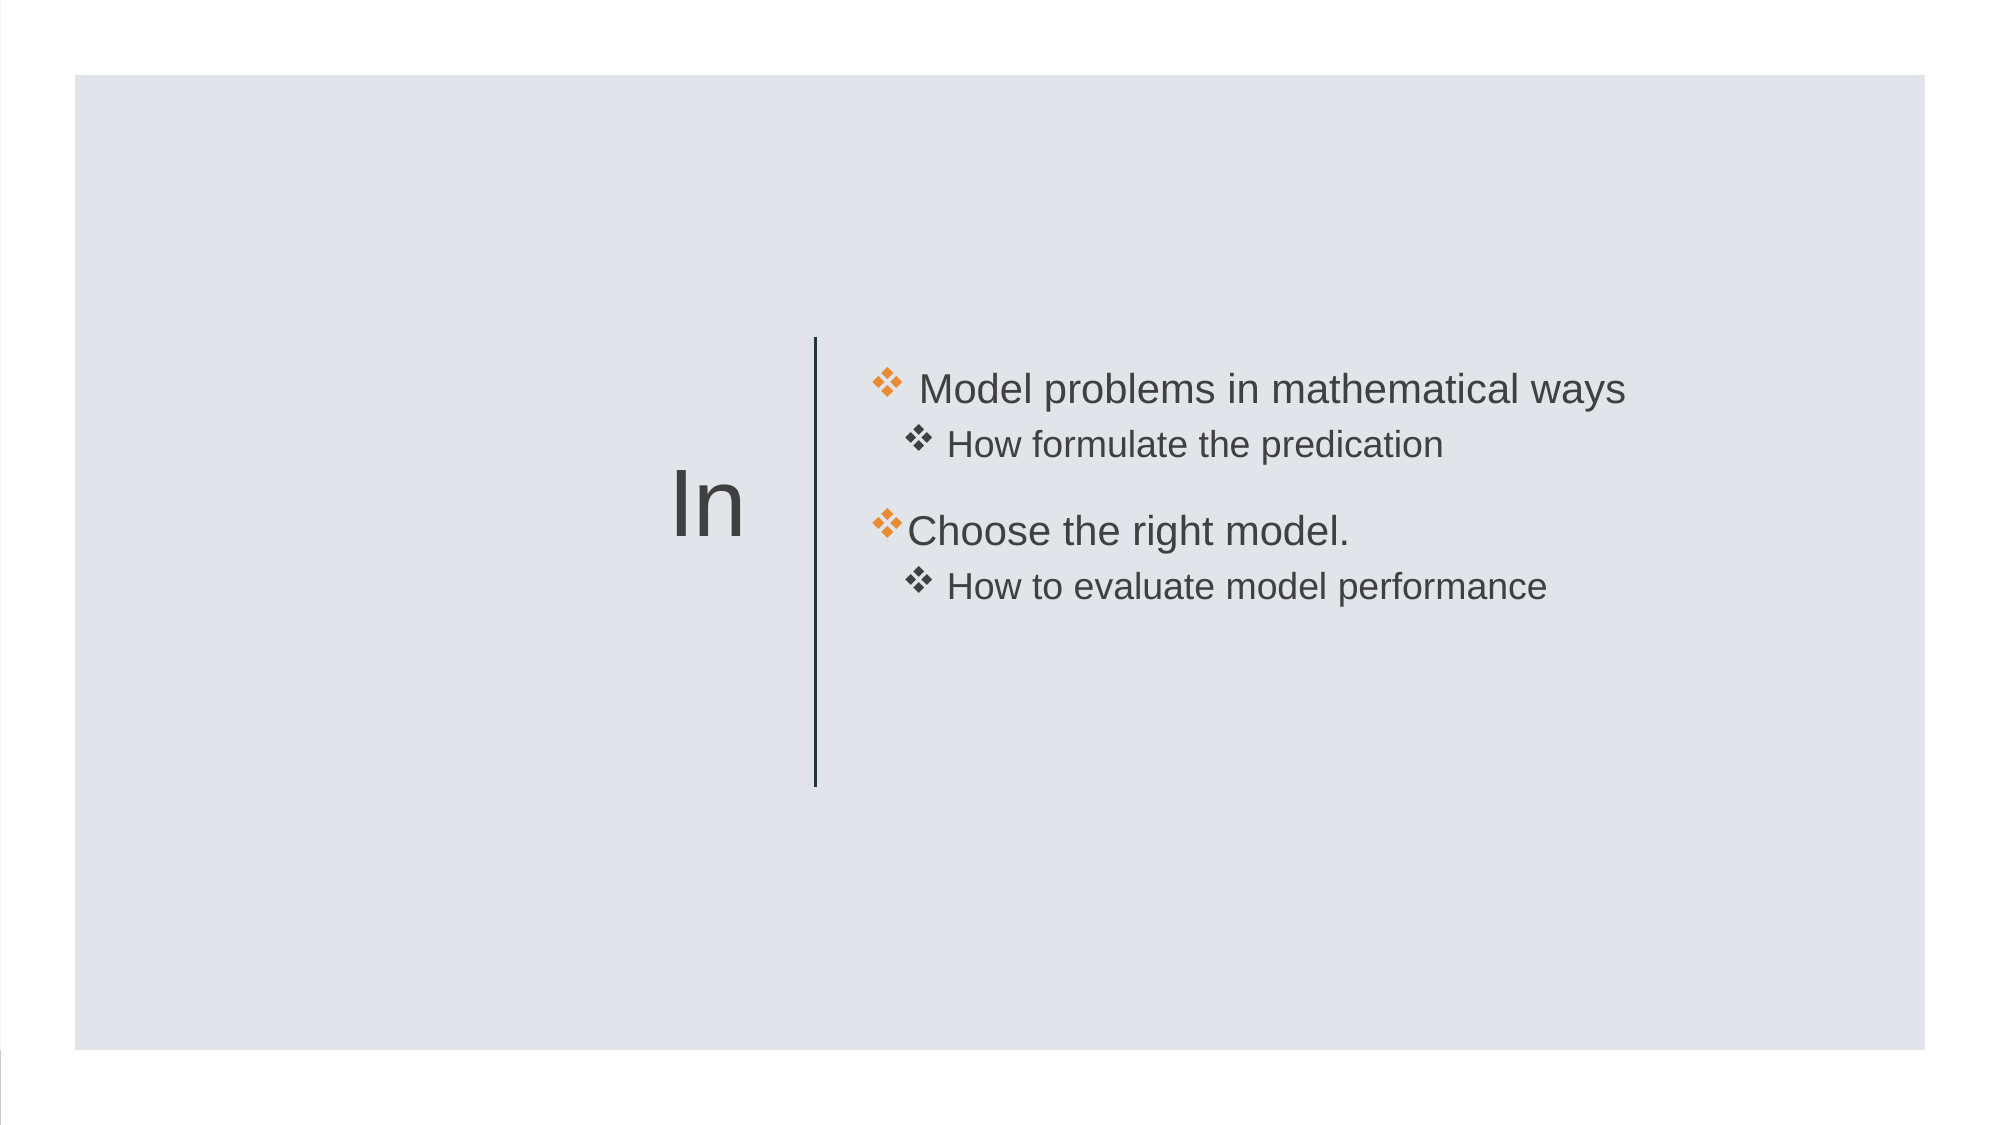

Model problems in mathematical ways
 How formulate the predication
Choose the right model.
 How to evaluate model performance

# In